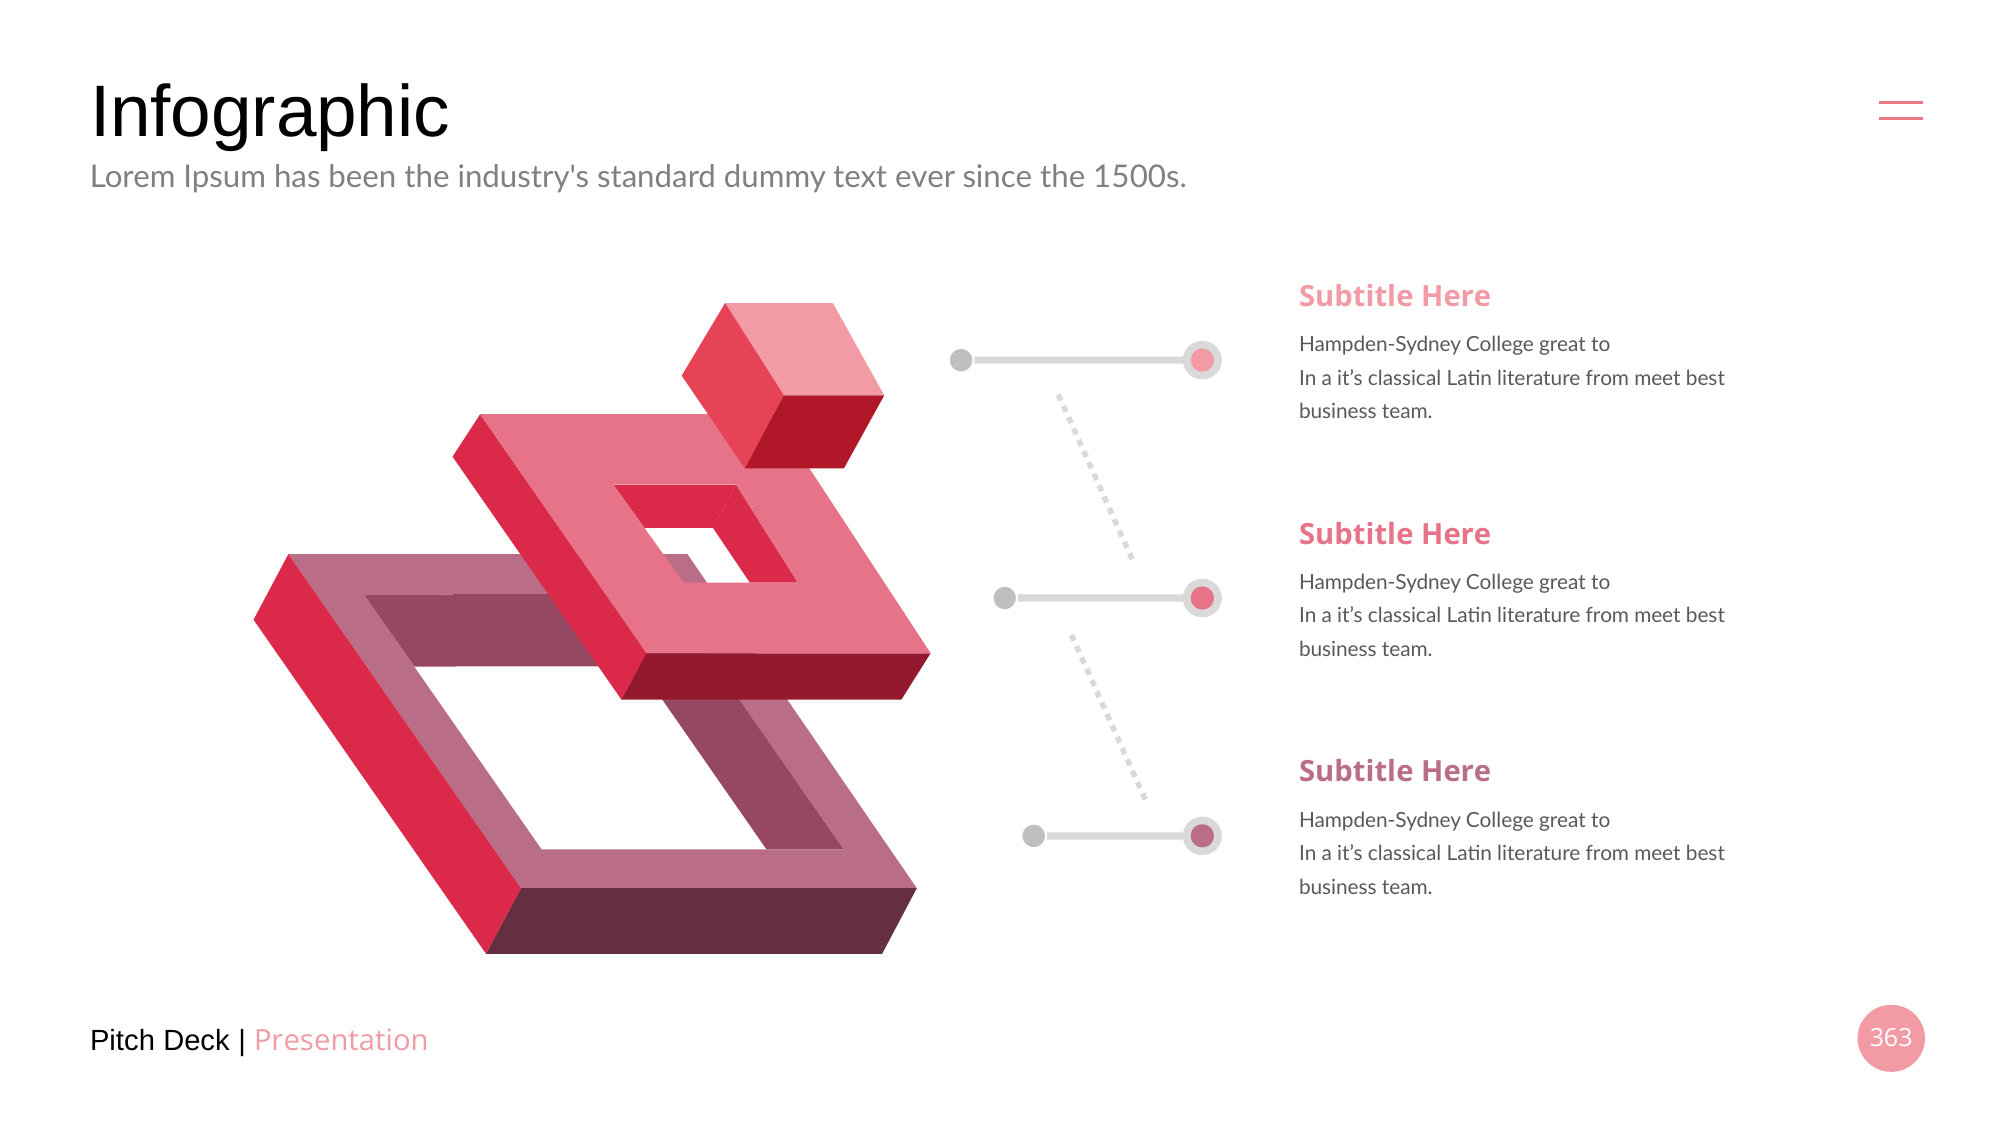

# Infographic
Lorem Ipsum has been the industry's standard dummy text ever since the 1500s.
Subtitle Here

Hampden-Sydney College great to
In a it’s classical Latin literature from meet best business team.

Subtitle Here
Hampden-Sydney College great to
In a it’s classical Latin literature from meet best business team.

Subtitle Here
Hampden-Sydney College great to
In a it’s classical Latin literature from meet best business team.

Pitch Deck | Presentation
363